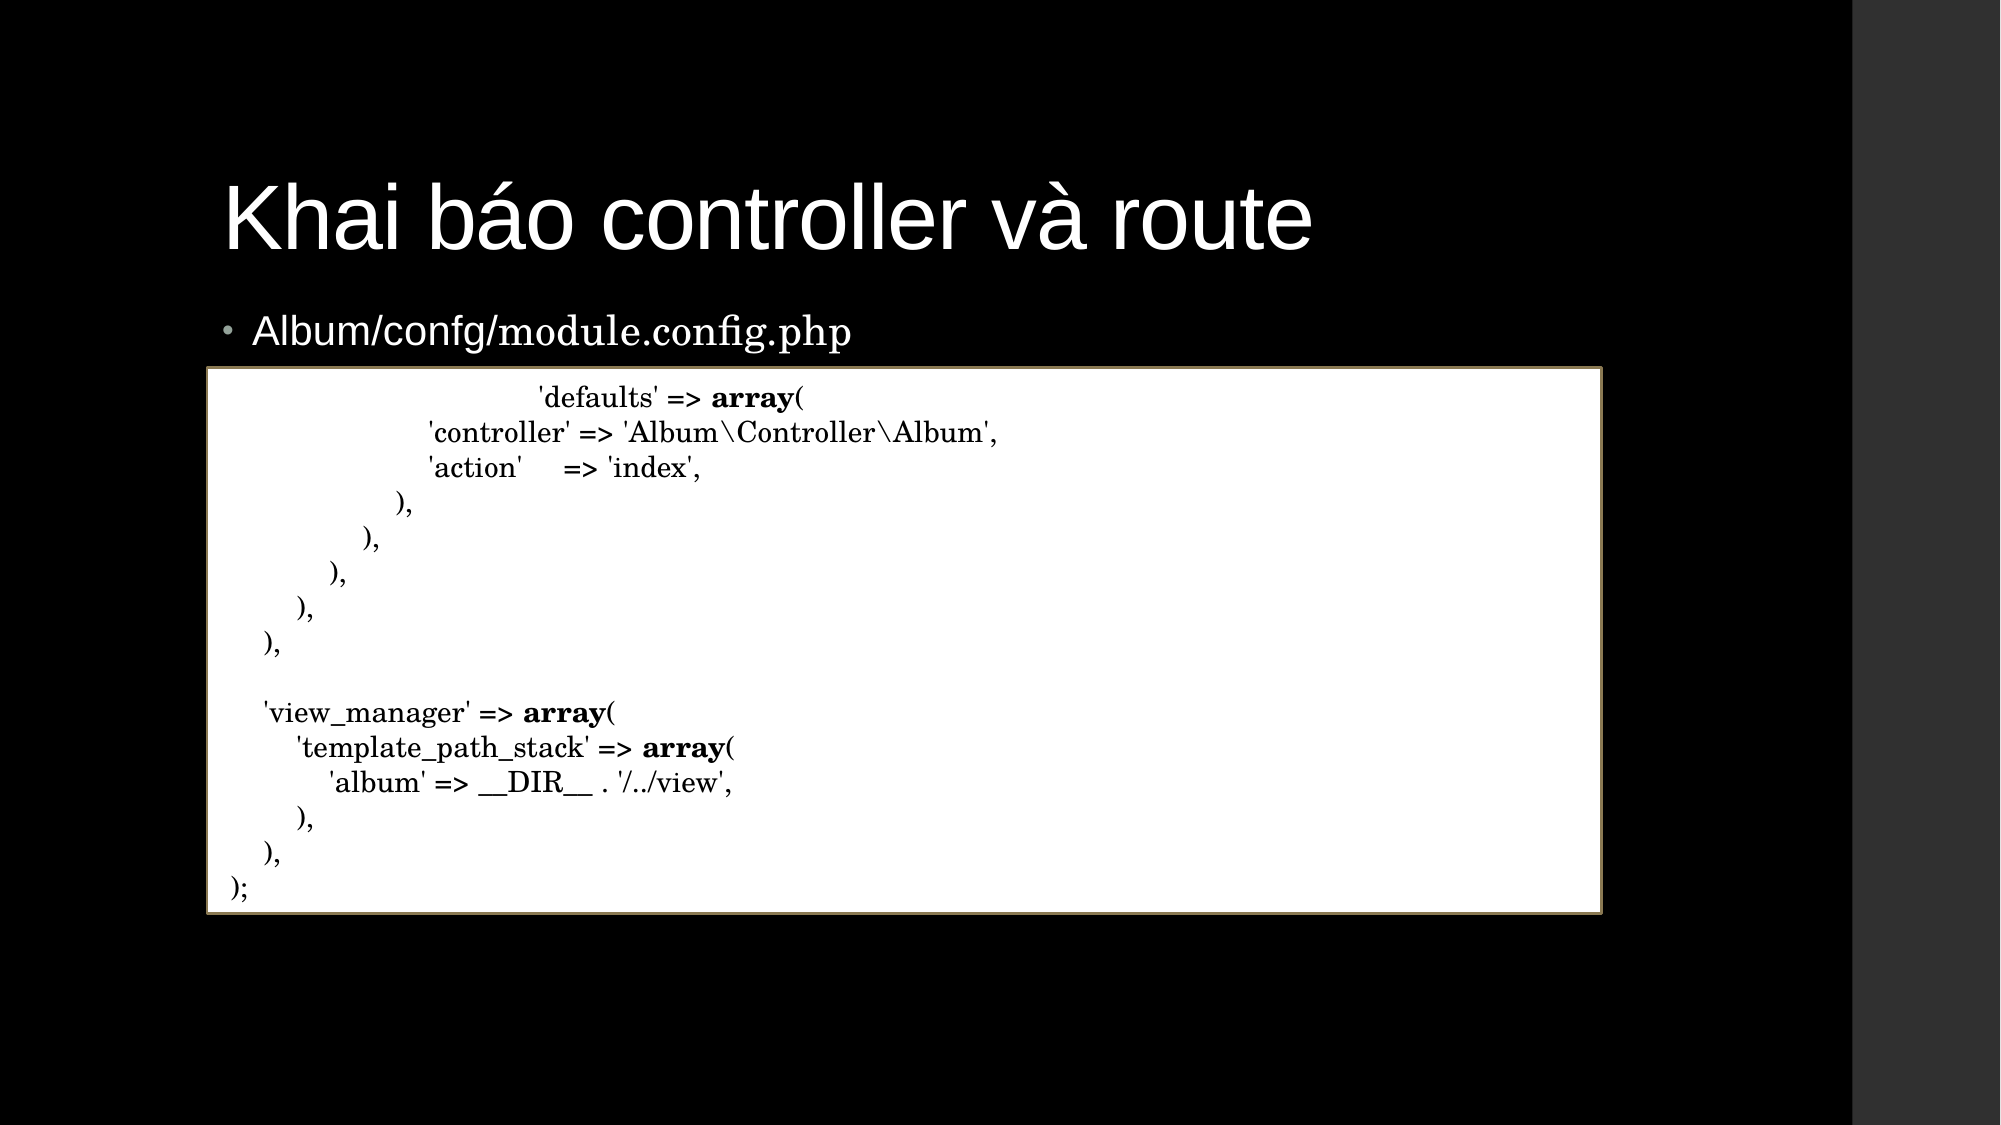

# Khai báo controller và route
Album/confg/module.config.php
 		  'defaults' => array(
                         'controller' => 'Album\Controller\Album',
                         'action'     => 'index',
                     ),
                 ),
             ),
         ),
     ),

     'view_manager' => array(
         'template_path_stack' => array(
             'album' => __DIR__ . '/../view',
         ),
     ),
 );